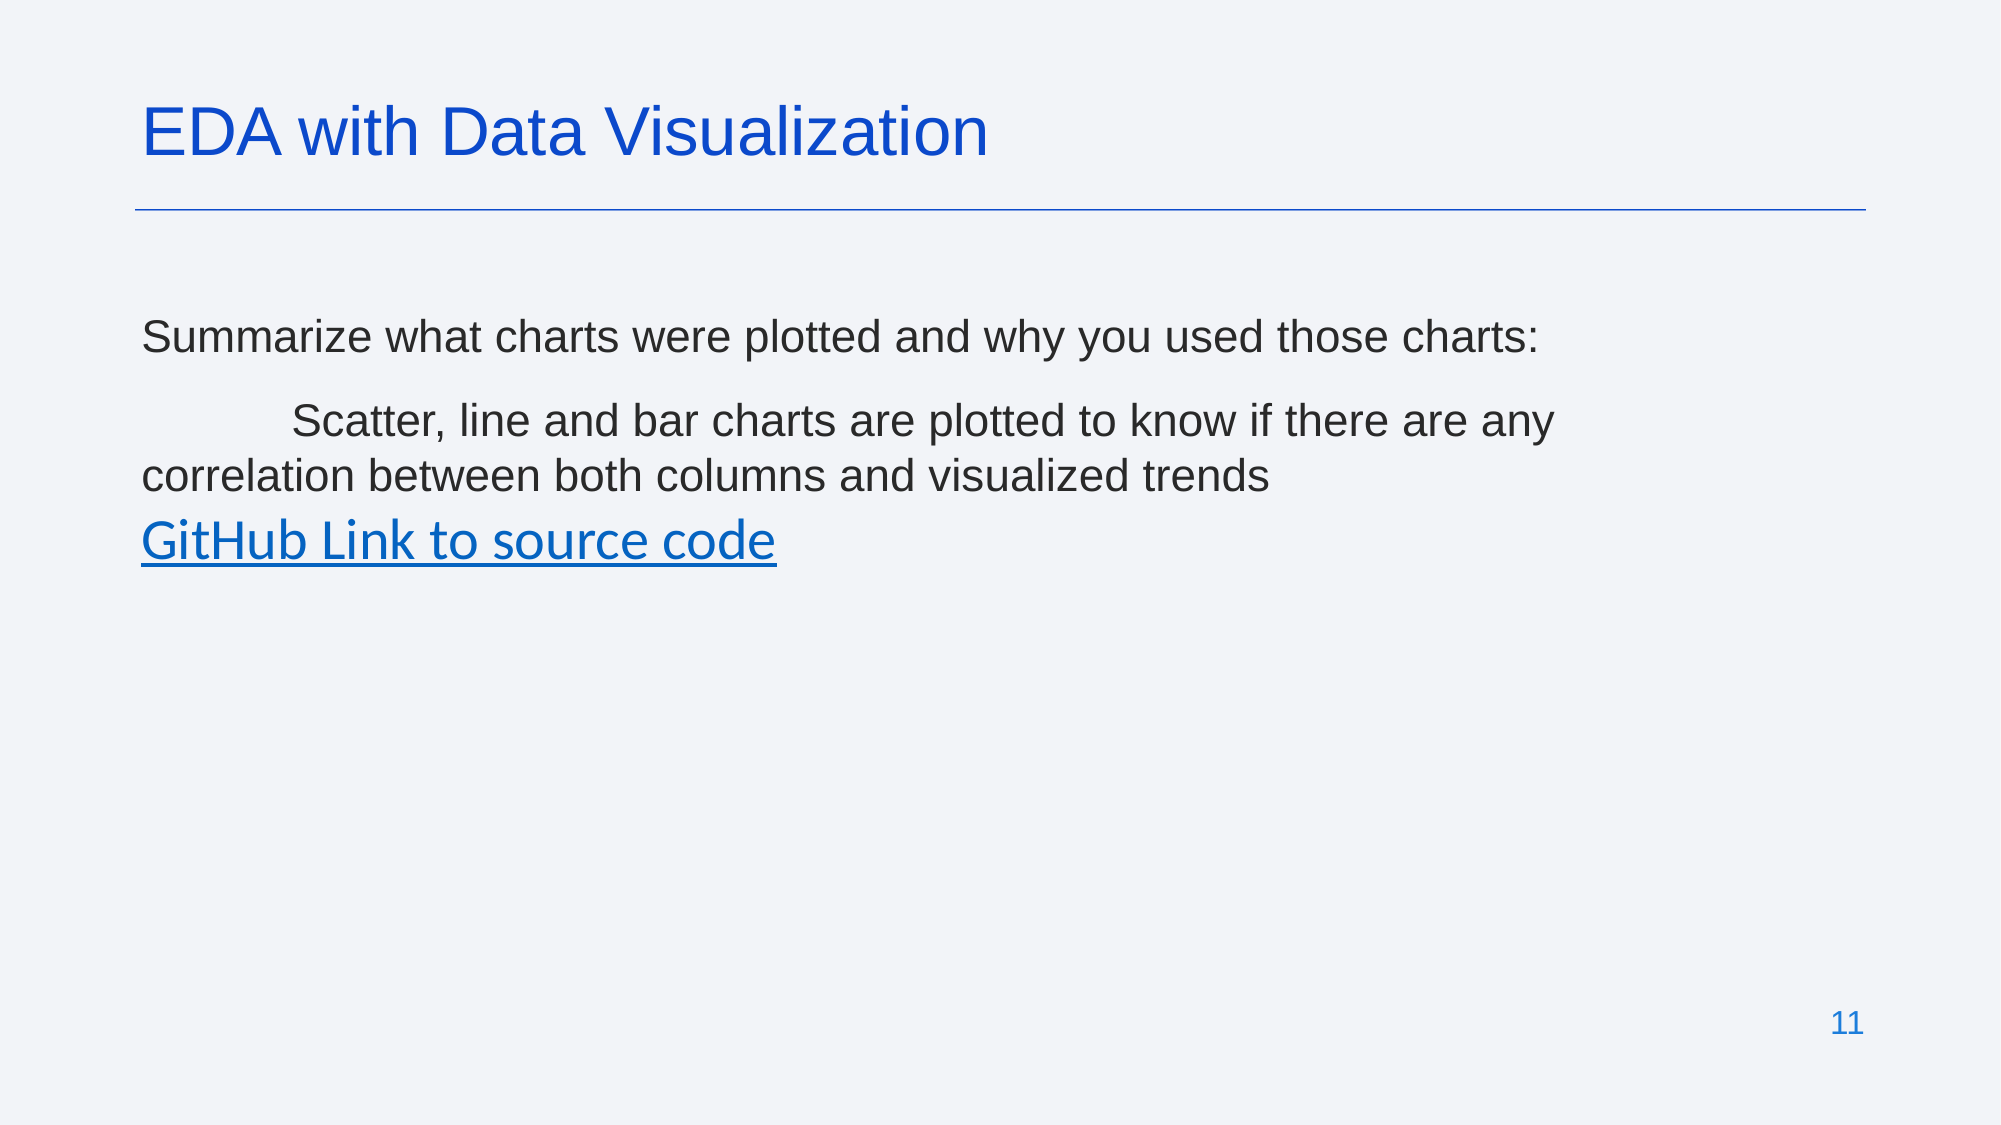

EDA with Data Visualization
Summarize what charts were plotted and why you used those charts:
	Scatter, line and bar charts are plotted to know if there are any correlation between both columns and visualized trends
GitHub Link to source code

11